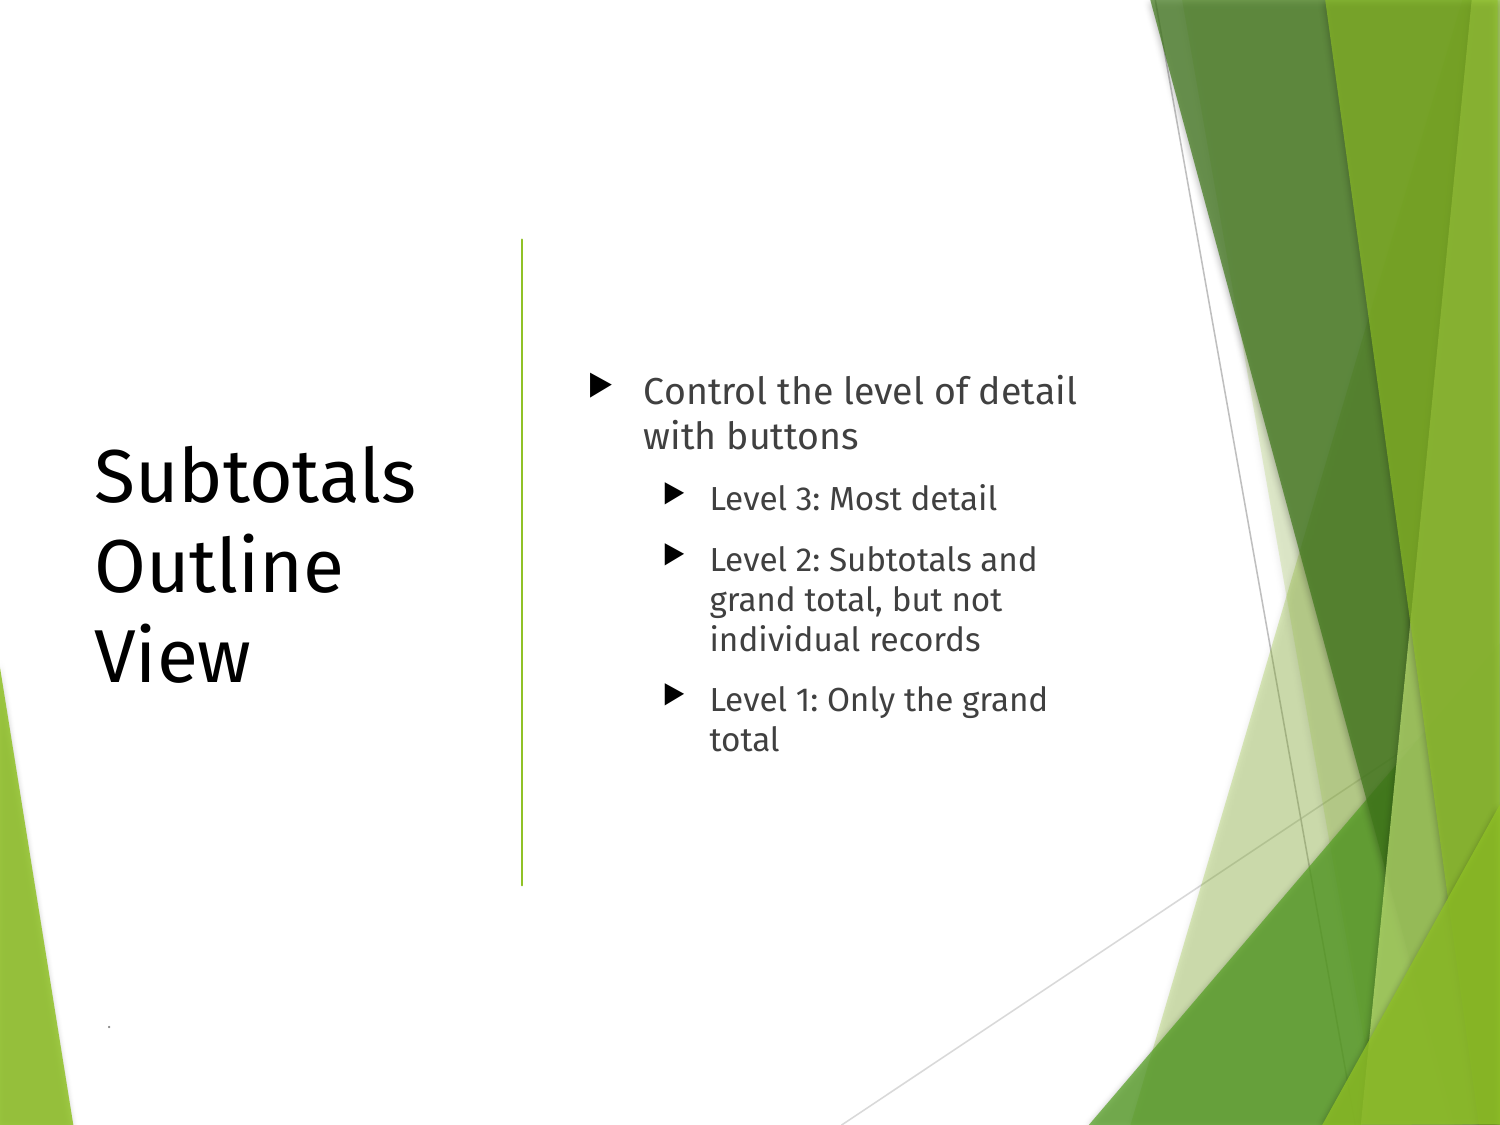

# Subtotals Outline View
Control the level of detail with buttons
Level 3: Most detail
Level 2: Subtotals and grand total, but not individual records
Level 1: Only the grand total
  .